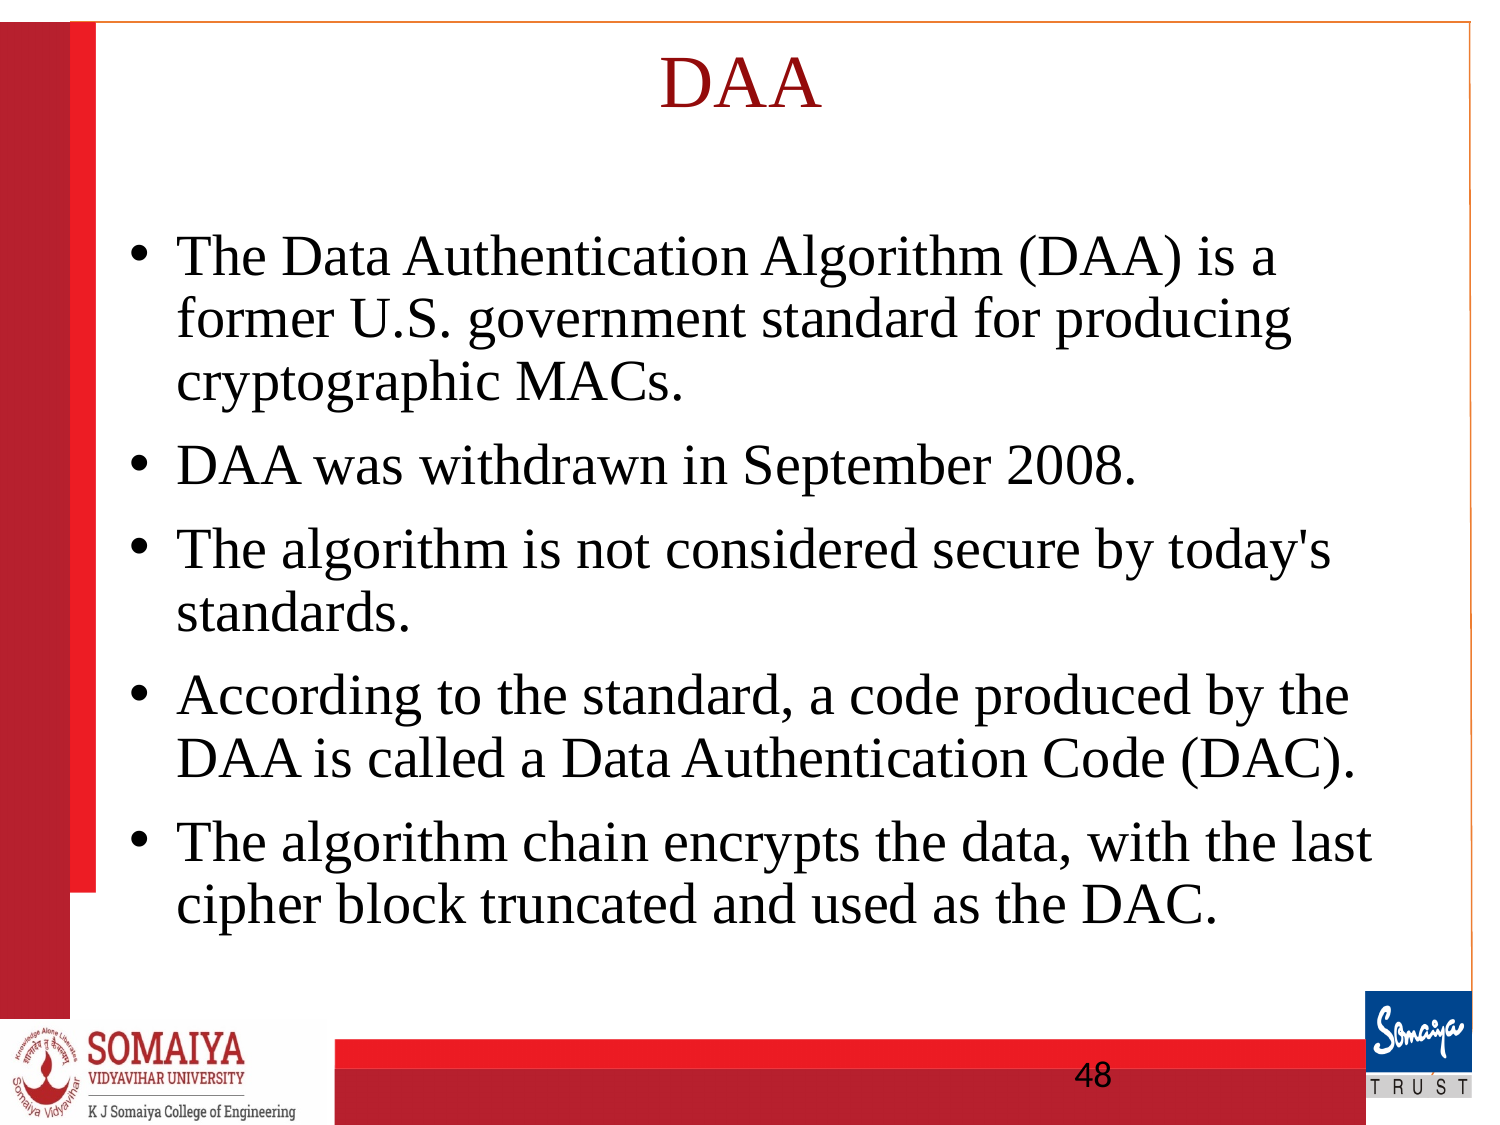

# DAA
The Data Authentication Algorithm (DAA) is a former U.S. government standard for producing cryptographic MACs.
DAA was withdrawn in September 2008.
The algorithm is not considered secure by today's standards.
According to the standard, a code produced by the DAA is called a Data Authentication Code (DAC).
The algorithm chain encrypts the data, with the last cipher block truncated and used as the DAC.
48